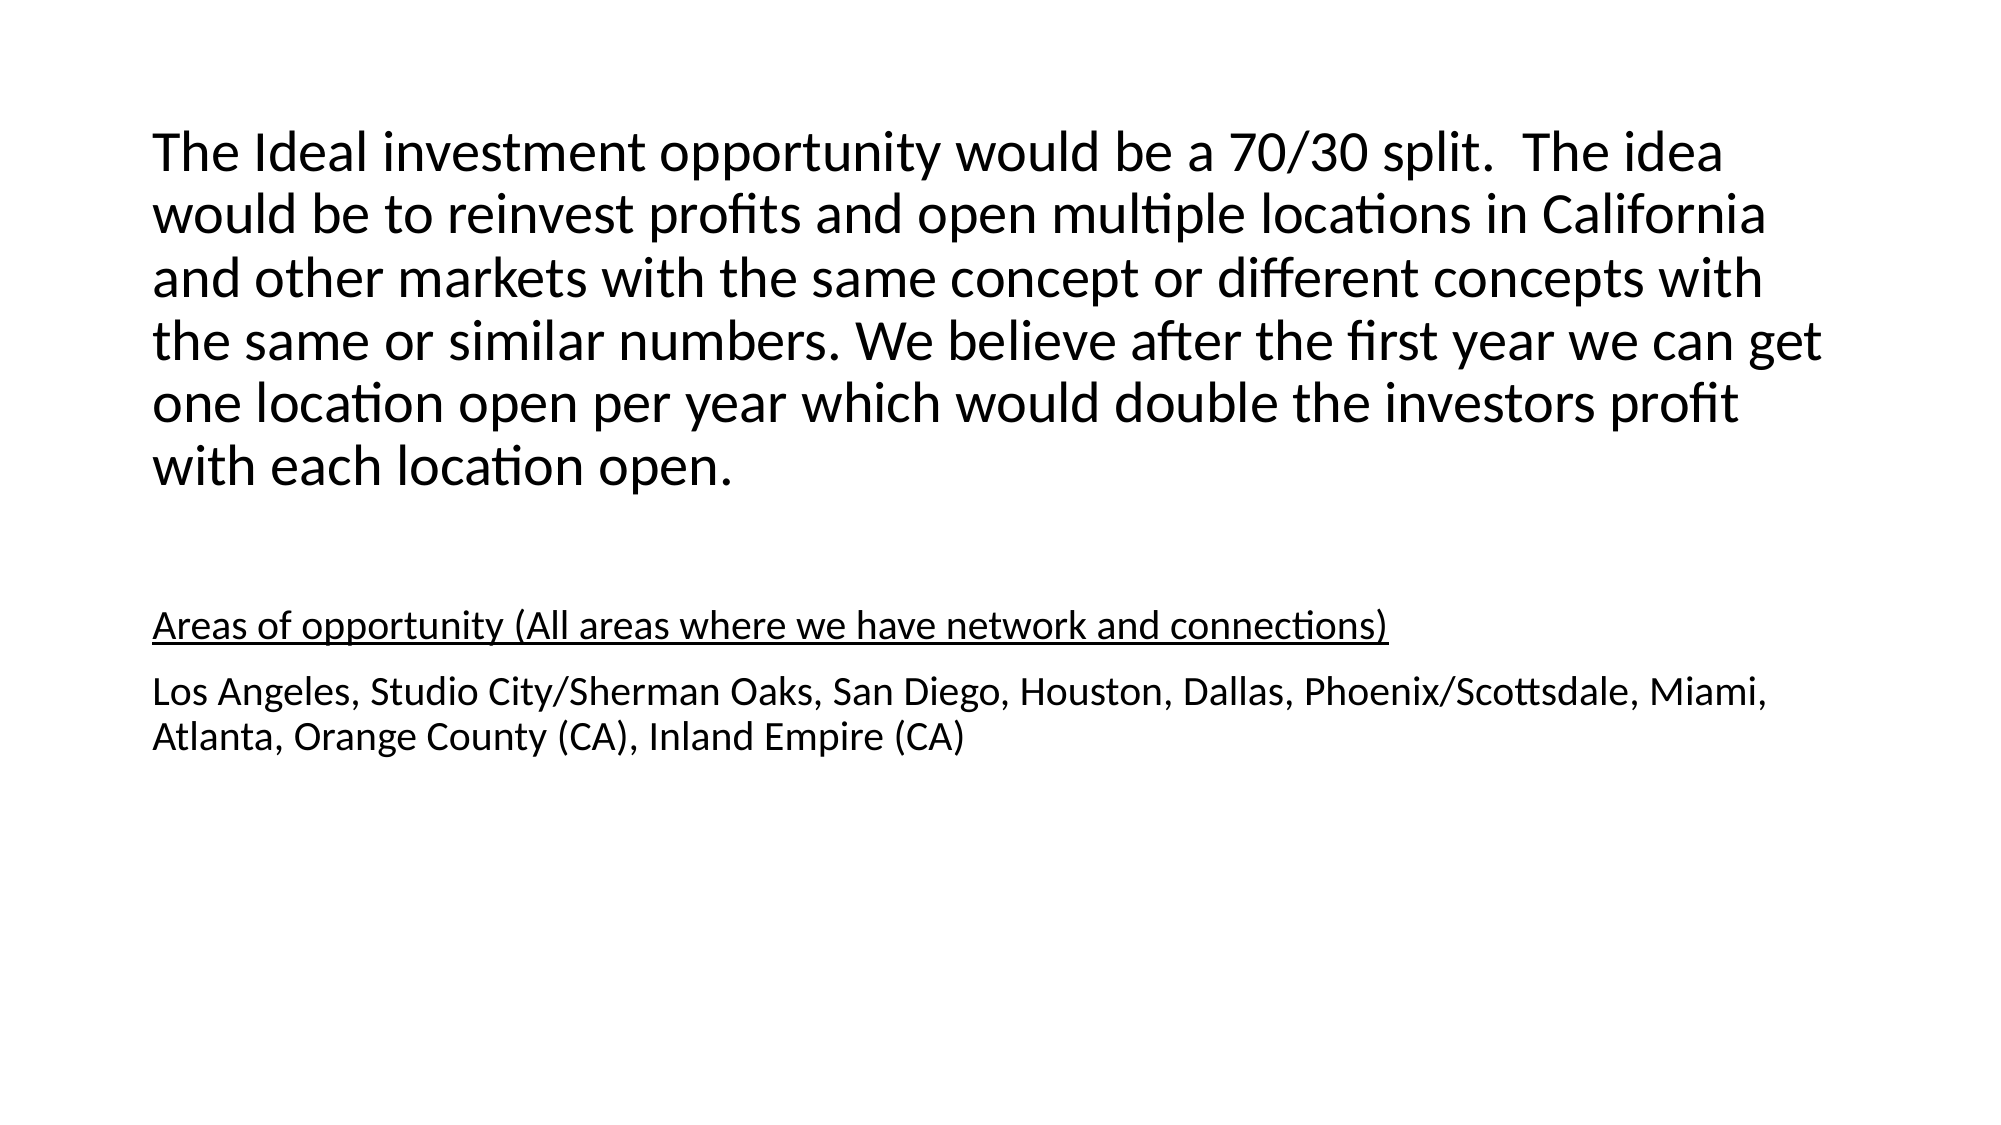

The Ideal investment opportunity would be a 70/30 split.  The idea would be to reinvest profits and open multiple locations in California and other markets with the same concept or different concepts with the same or similar numbers. We believe after the first year we can get one location open per year which would double the investors profit with each location open.

Areas of opportunity (All areas where we have network and connections)
Los Angeles, Studio City/Sherman Oaks, San Diego, Houston, Dallas, Phoenix/Scottsdale, Miami, Atlanta, Orange County (CA), Inland Empire (CA)